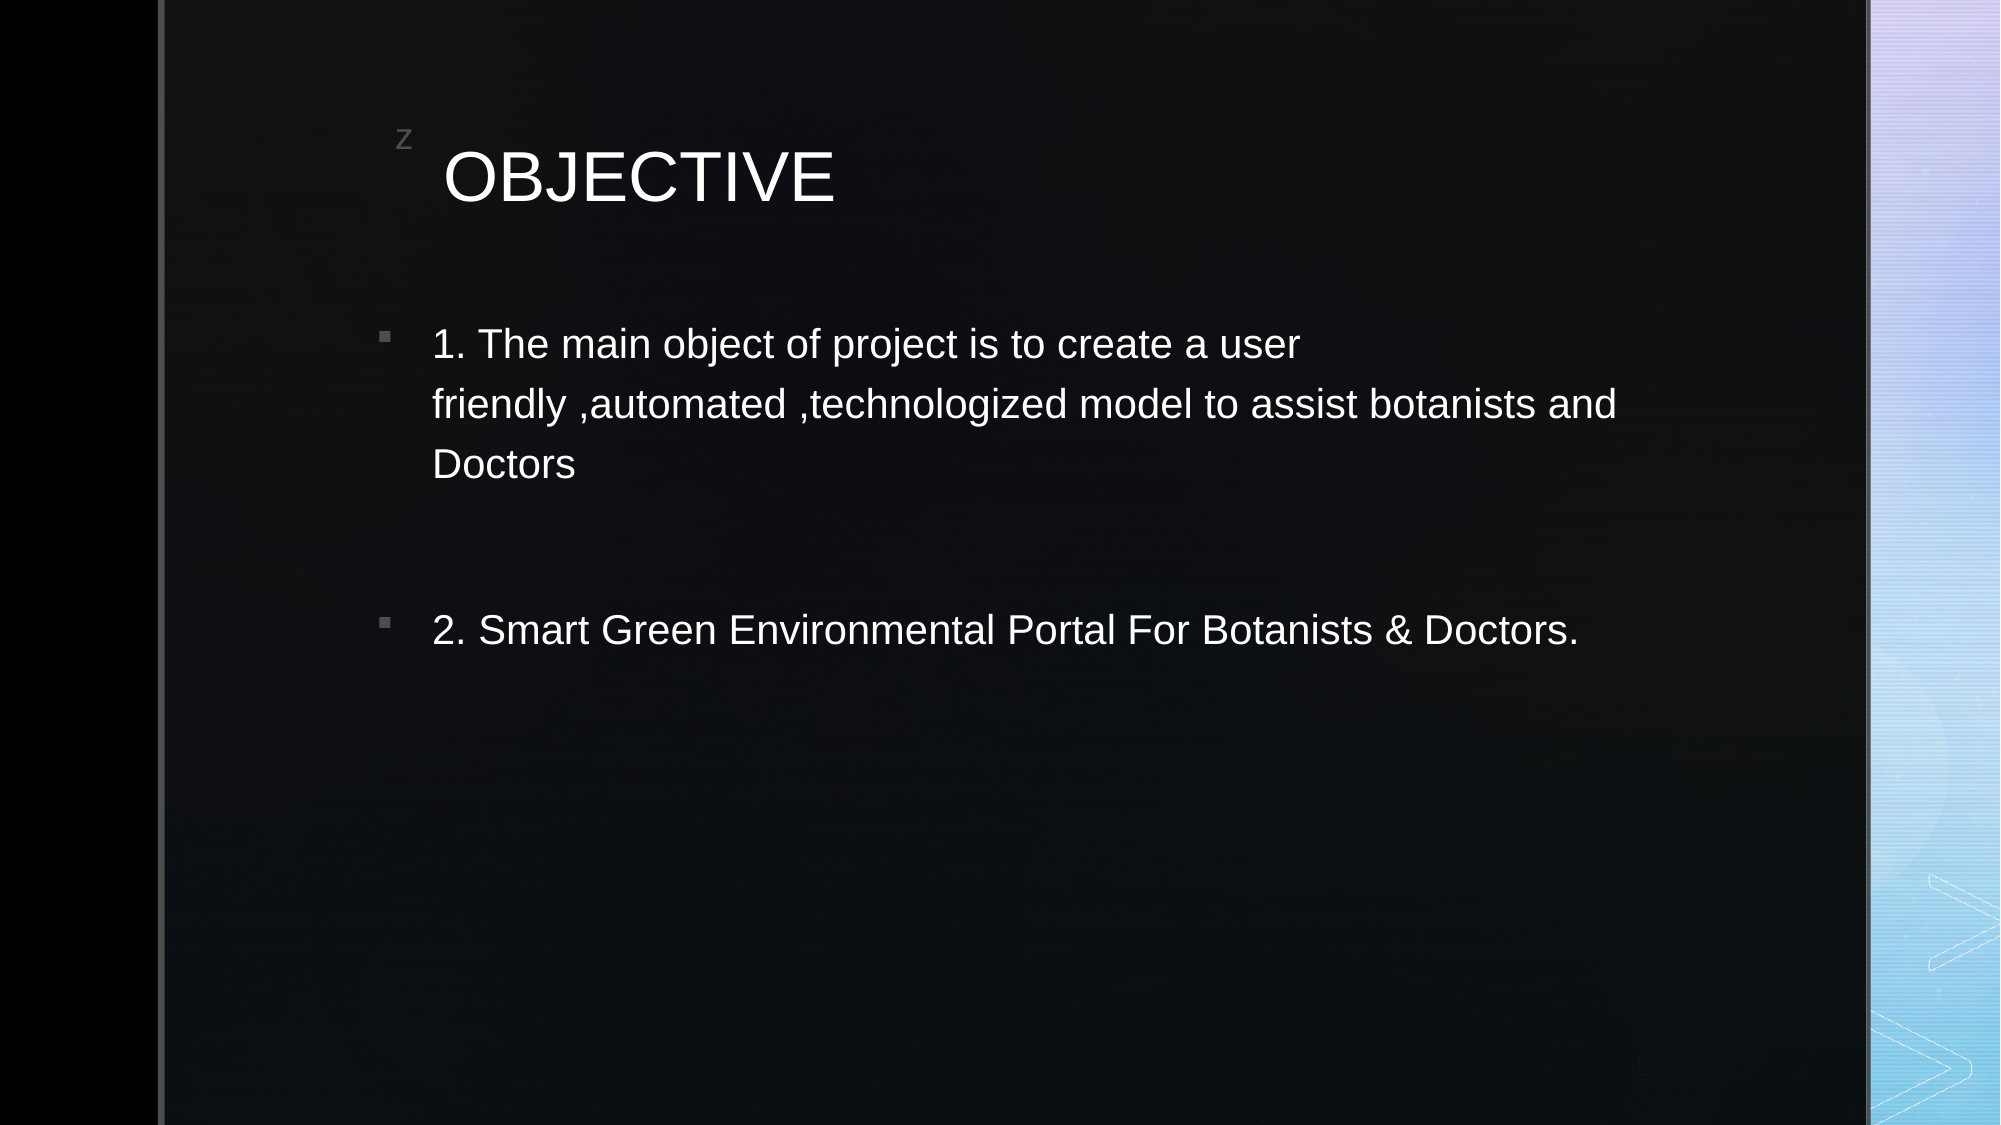

# OBJECTIVE
1. The main object of project is to create a user friendly ,automated ,technologized model to assist botanists and Doctors

2. Smart Green Environmental Portal For Botanists & Doctors.